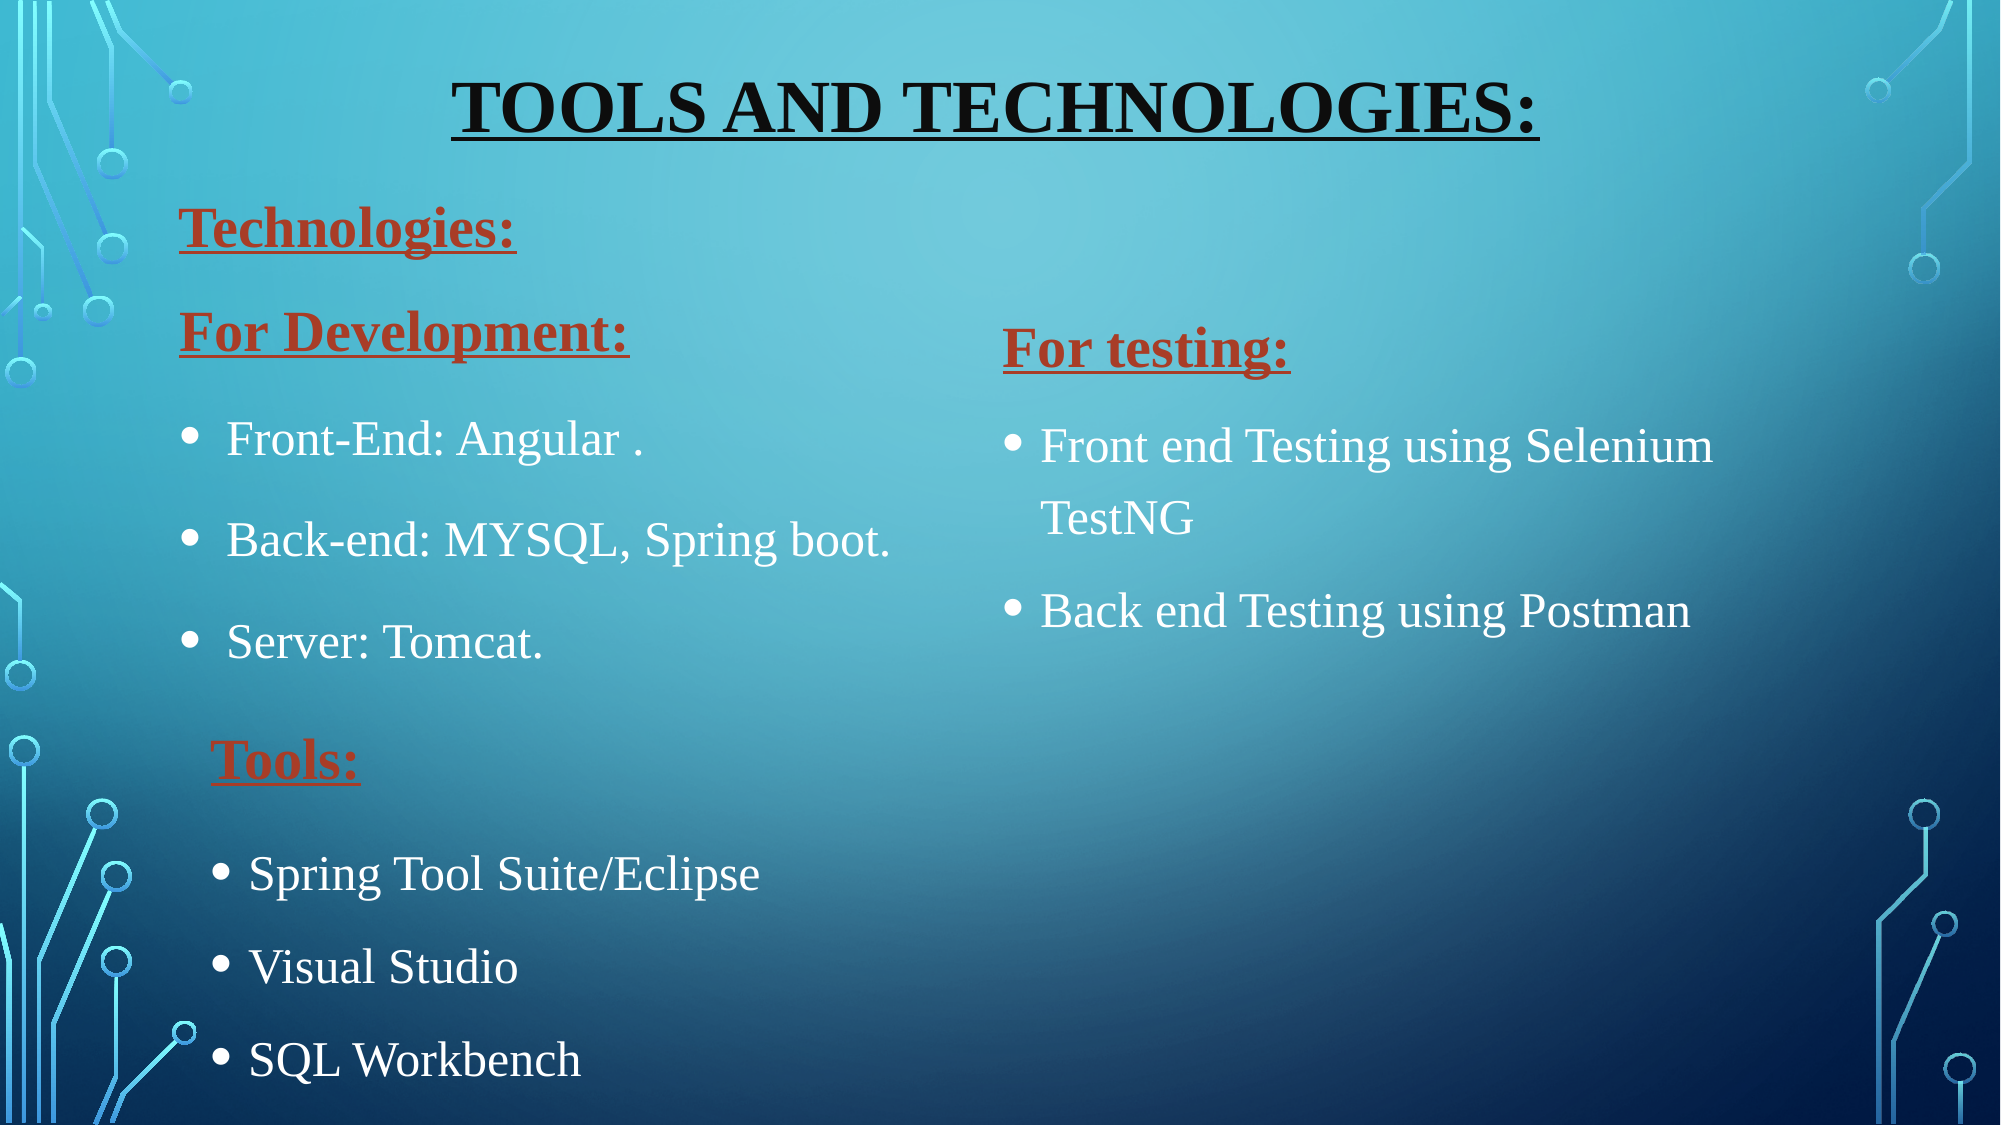

# TOOLS AND TECHNOLOGIES:
Technologies:
For Development:
Front-End: Angular .
Back-end: MYSQL, Spring boot.
Server: Tomcat.

For testing:
Front end Testing using Selenium TestNG
Back end Testing using Postman

Tools:
Spring Tool Suite/Eclipse
Visual Studio
SQL Workbench